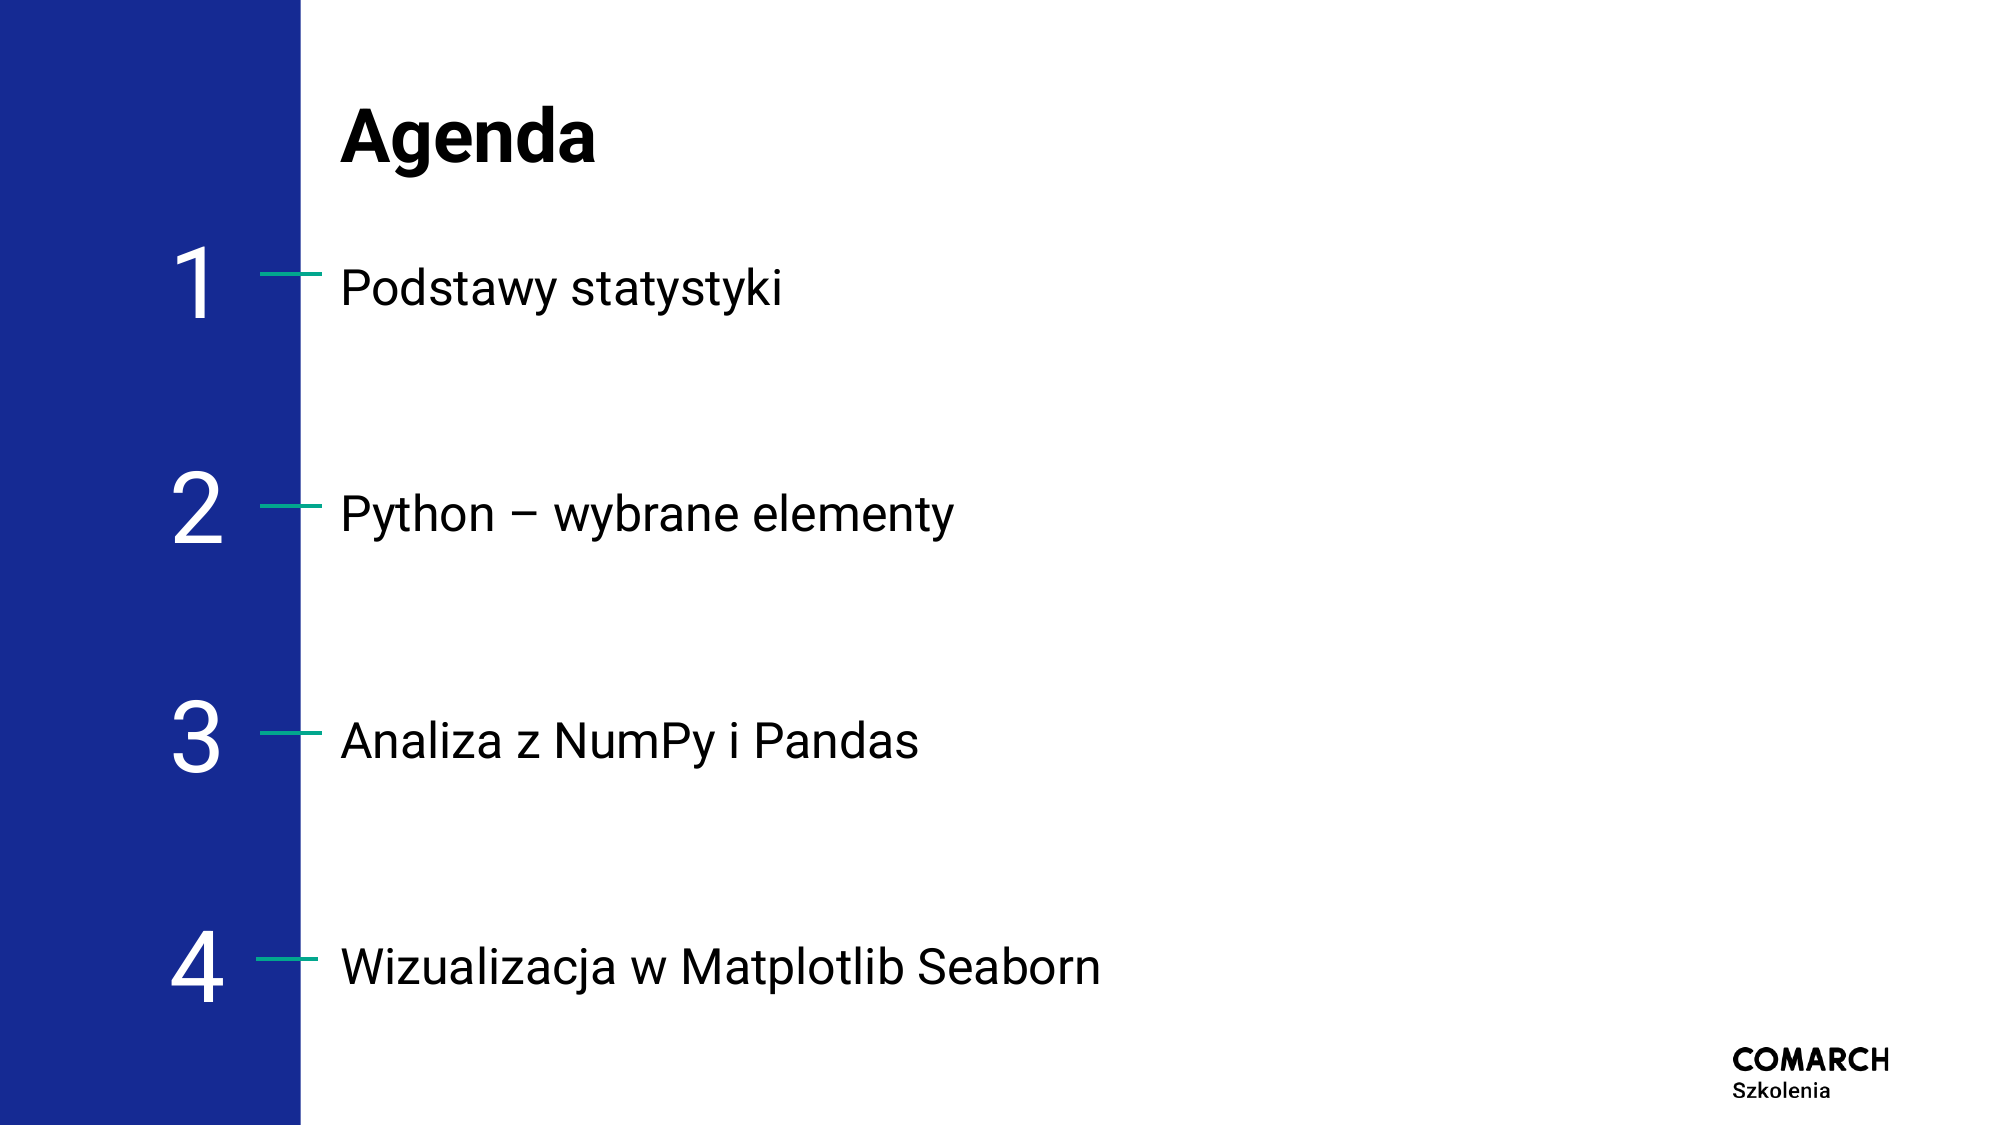

# Agenda
1
Podstawy statystyki
2
Python – wybrane elementy
3
Analiza z NumPy i Pandas
Wizualizacja w Matplotlib Seaborn
4